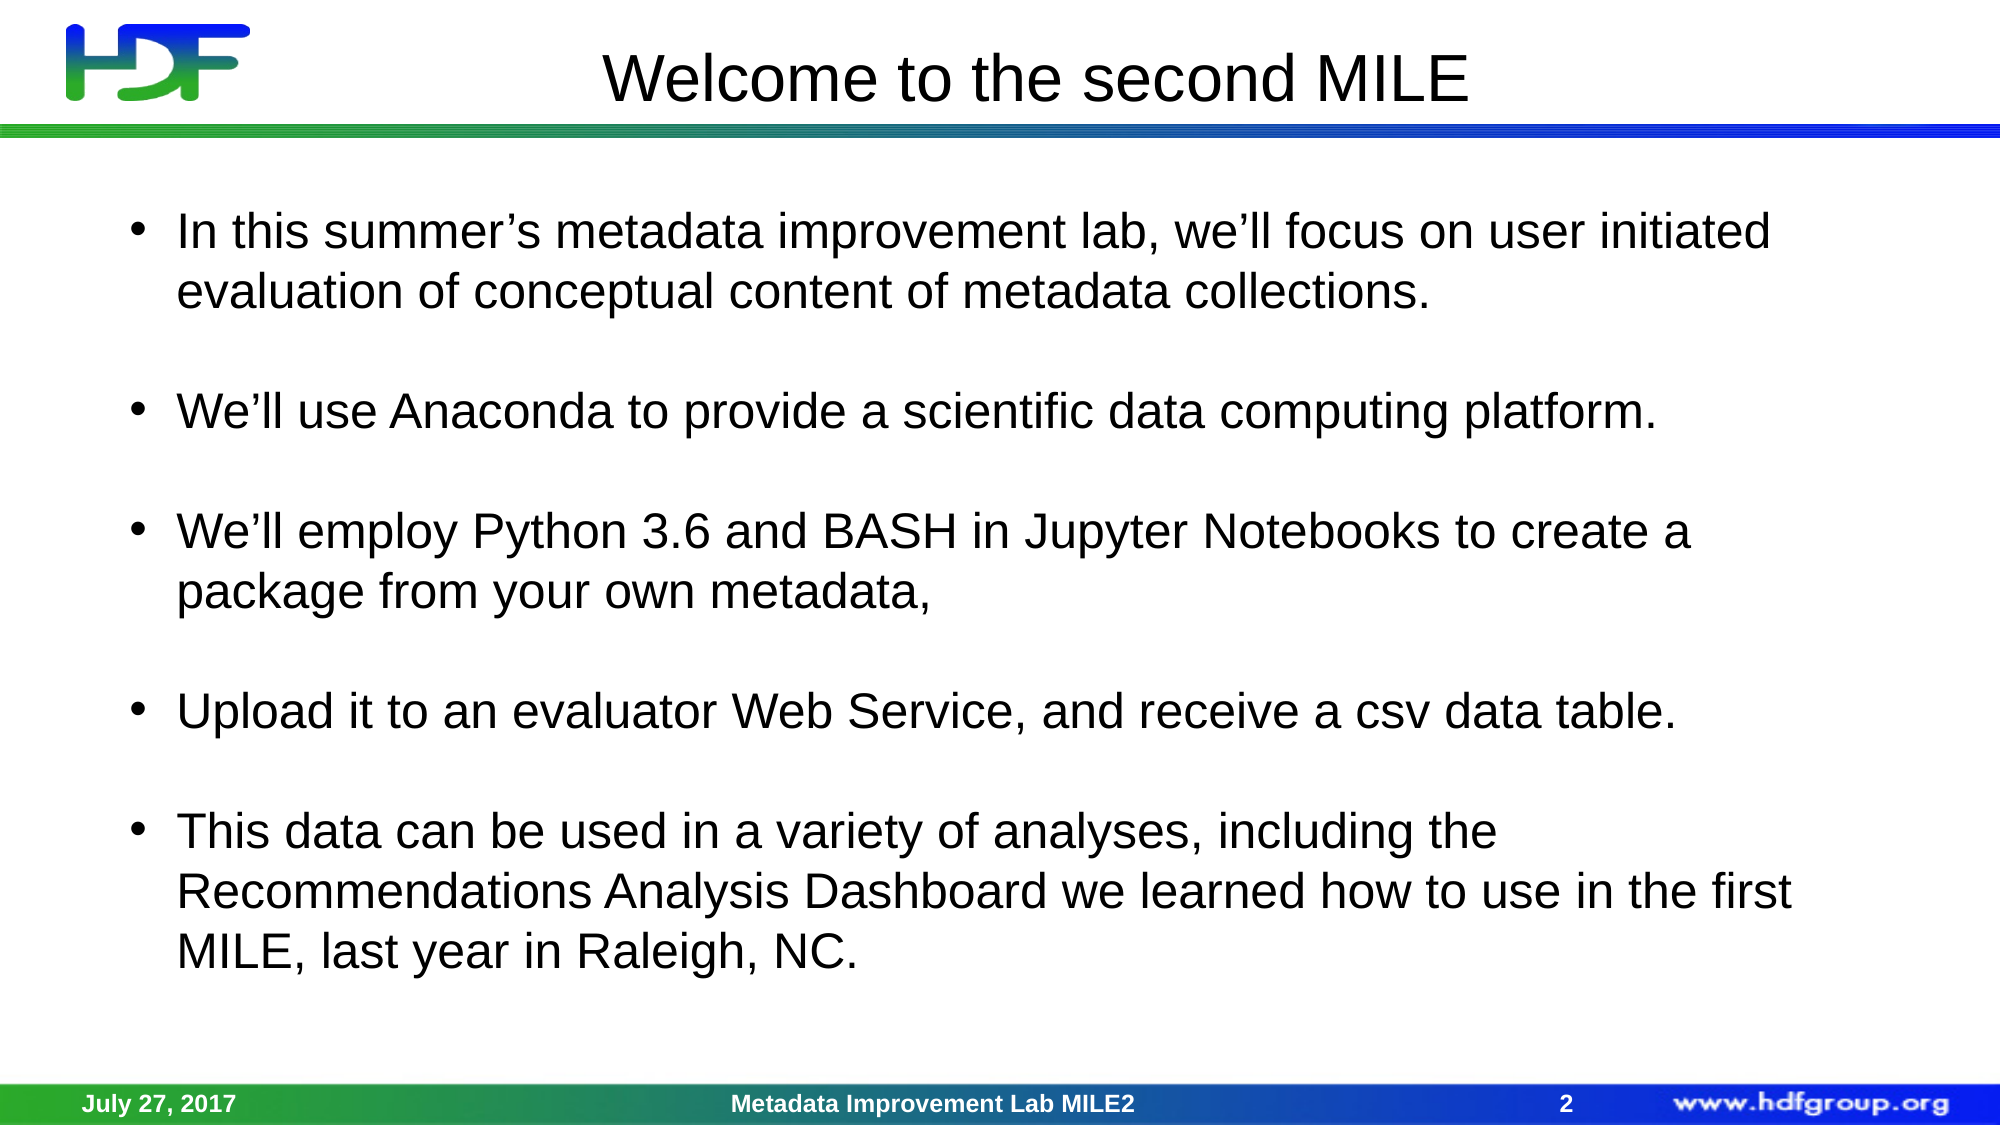

# Welcome to the second MILE
In this summer’s metadata improvement lab, we’ll focus on user initiated evaluation of conceptual content of metadata collections.

We’ll use Anaconda to provide a scientific data computing platform.

We’ll employ Python 3.6 and BASH in Jupyter Notebooks to create a package from your own metadata,

Upload it to an evaluator Web Service, and receive a csv data table.

This data can be used in a variety of analyses, including the Recommendations Analysis Dashboard we learned how to use in the first MILE, last year in Raleigh, NC.
July 27, 2017
Metadata Improvement Lab MILE2
2